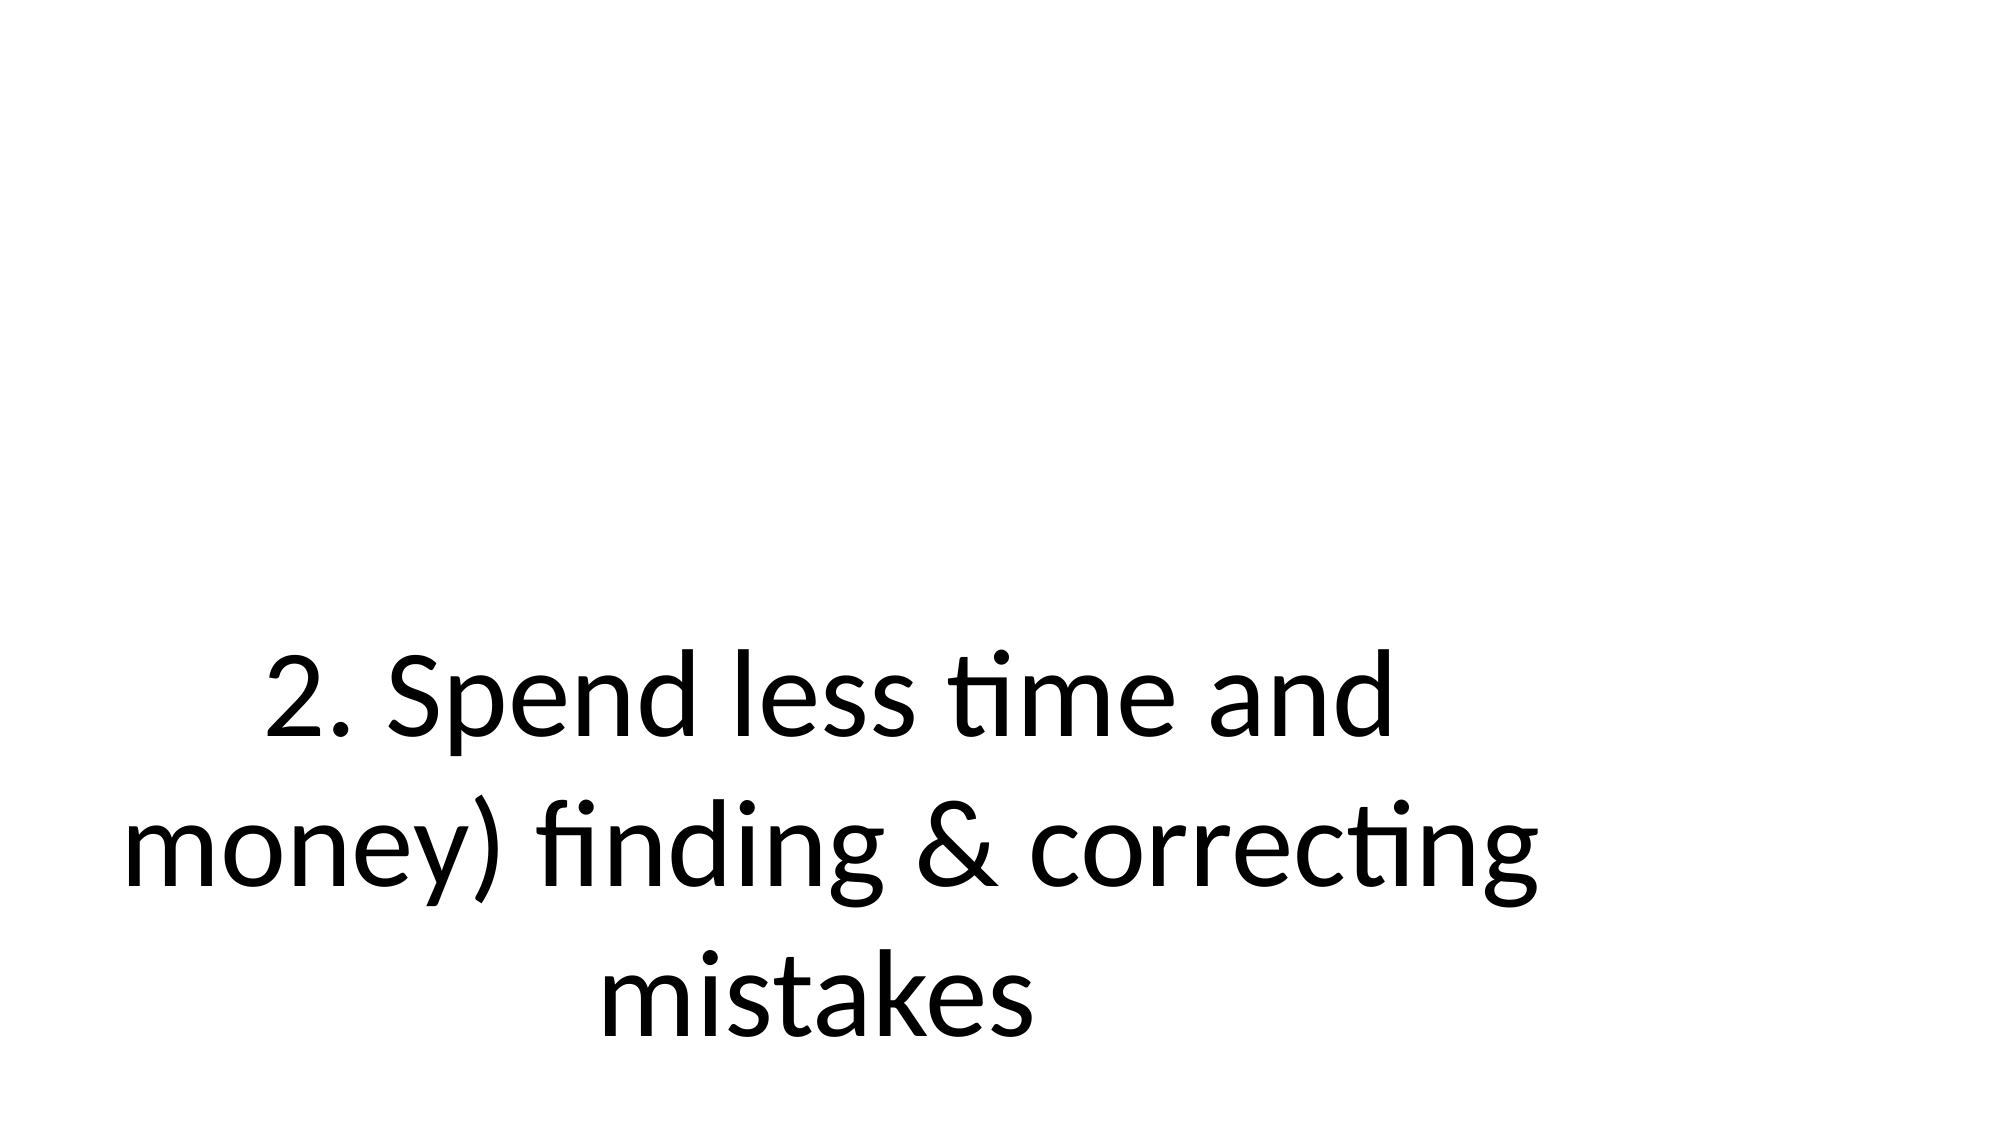

2. Spend less time and money) finding & correcting mistakes